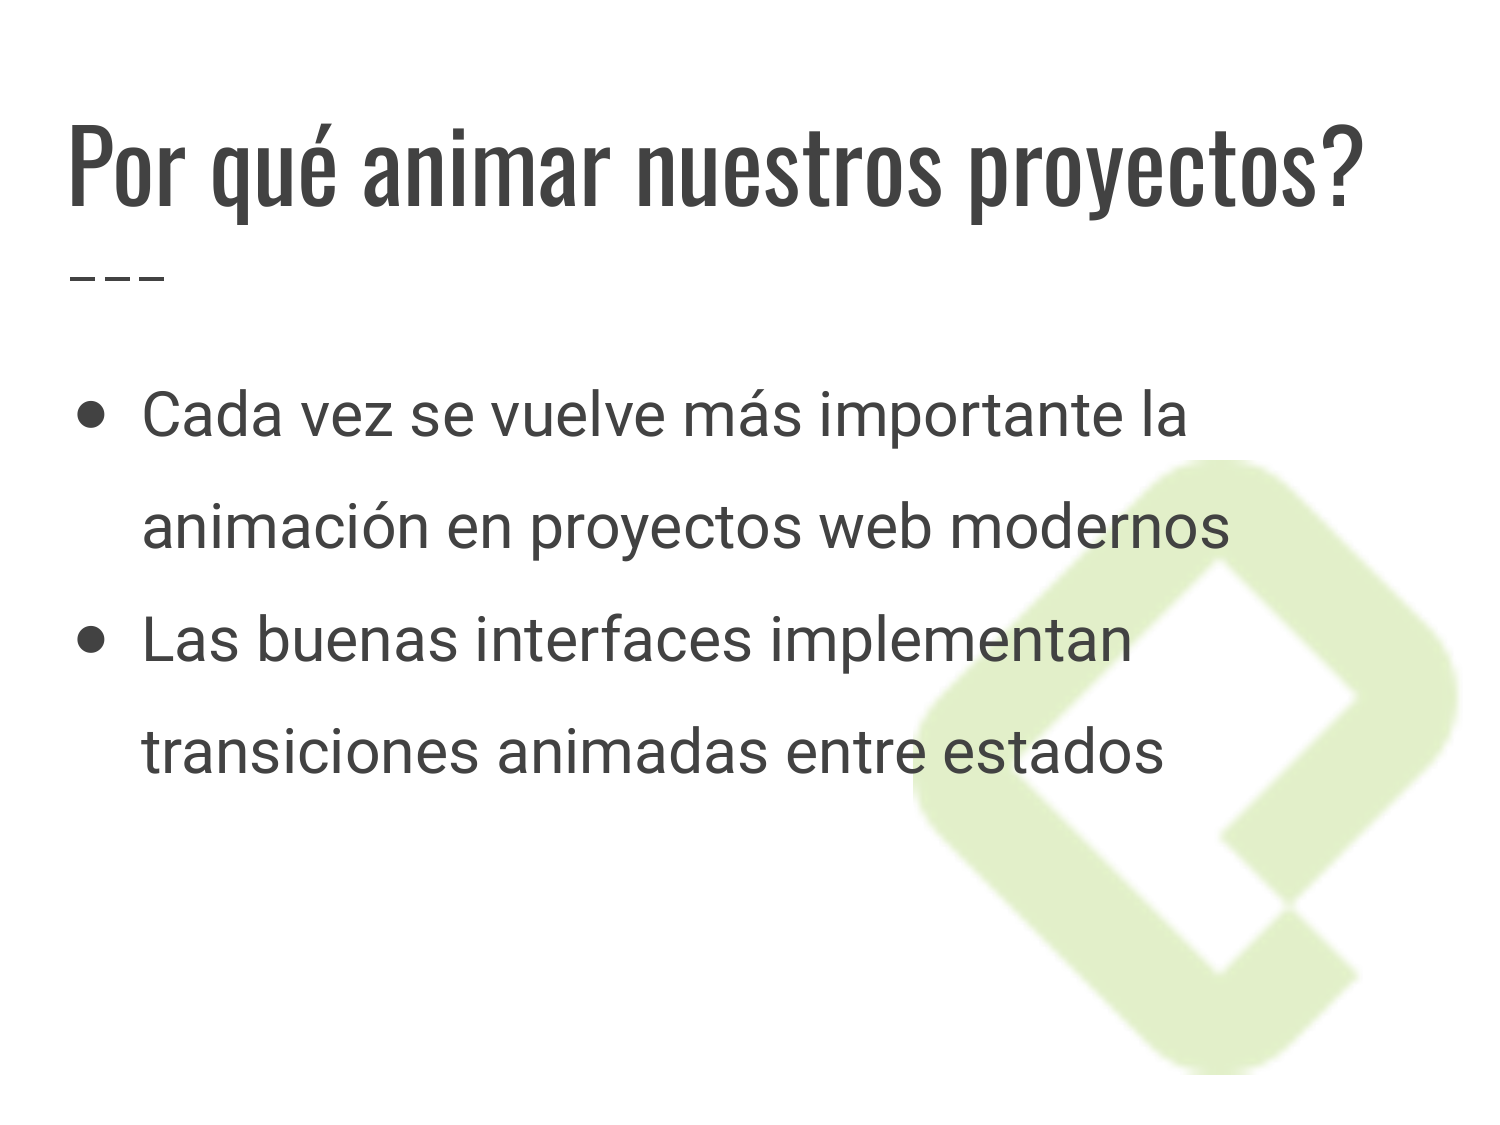

# Por qué animar nuestros proyectos?
Cada vez se vuelve más importante la animación en proyectos web modernos
Las buenas interfaces implementan transiciones animadas entre estados